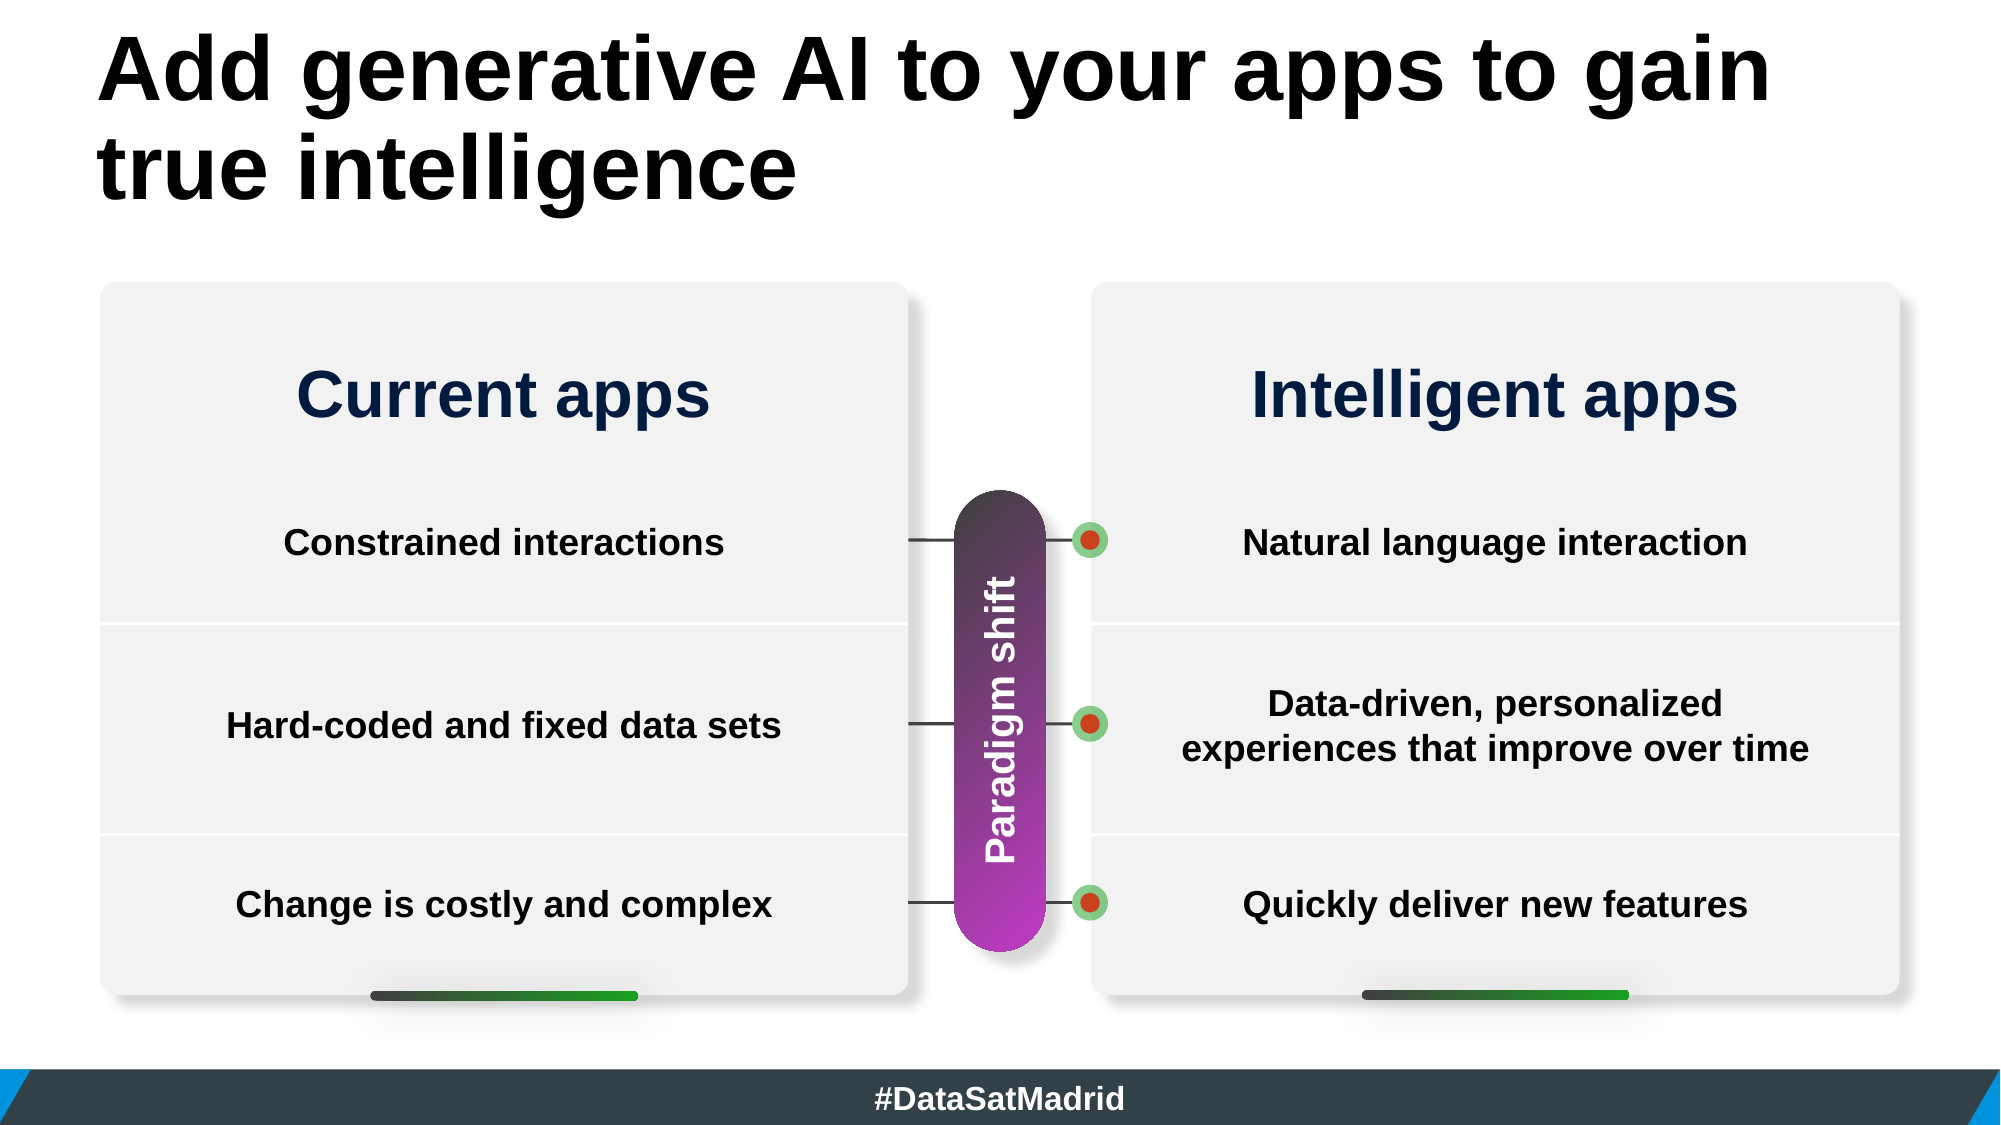

# Add generative AI to your apps to gain true intelligence

Current apps
Intelligent apps
Constrained interactions
Natural language interaction

Data-driven, personalized experiences that improve over time
Paradigm shift
Hard-coded and fixed data sets

Quickly deliver new features
Change is costly and complex